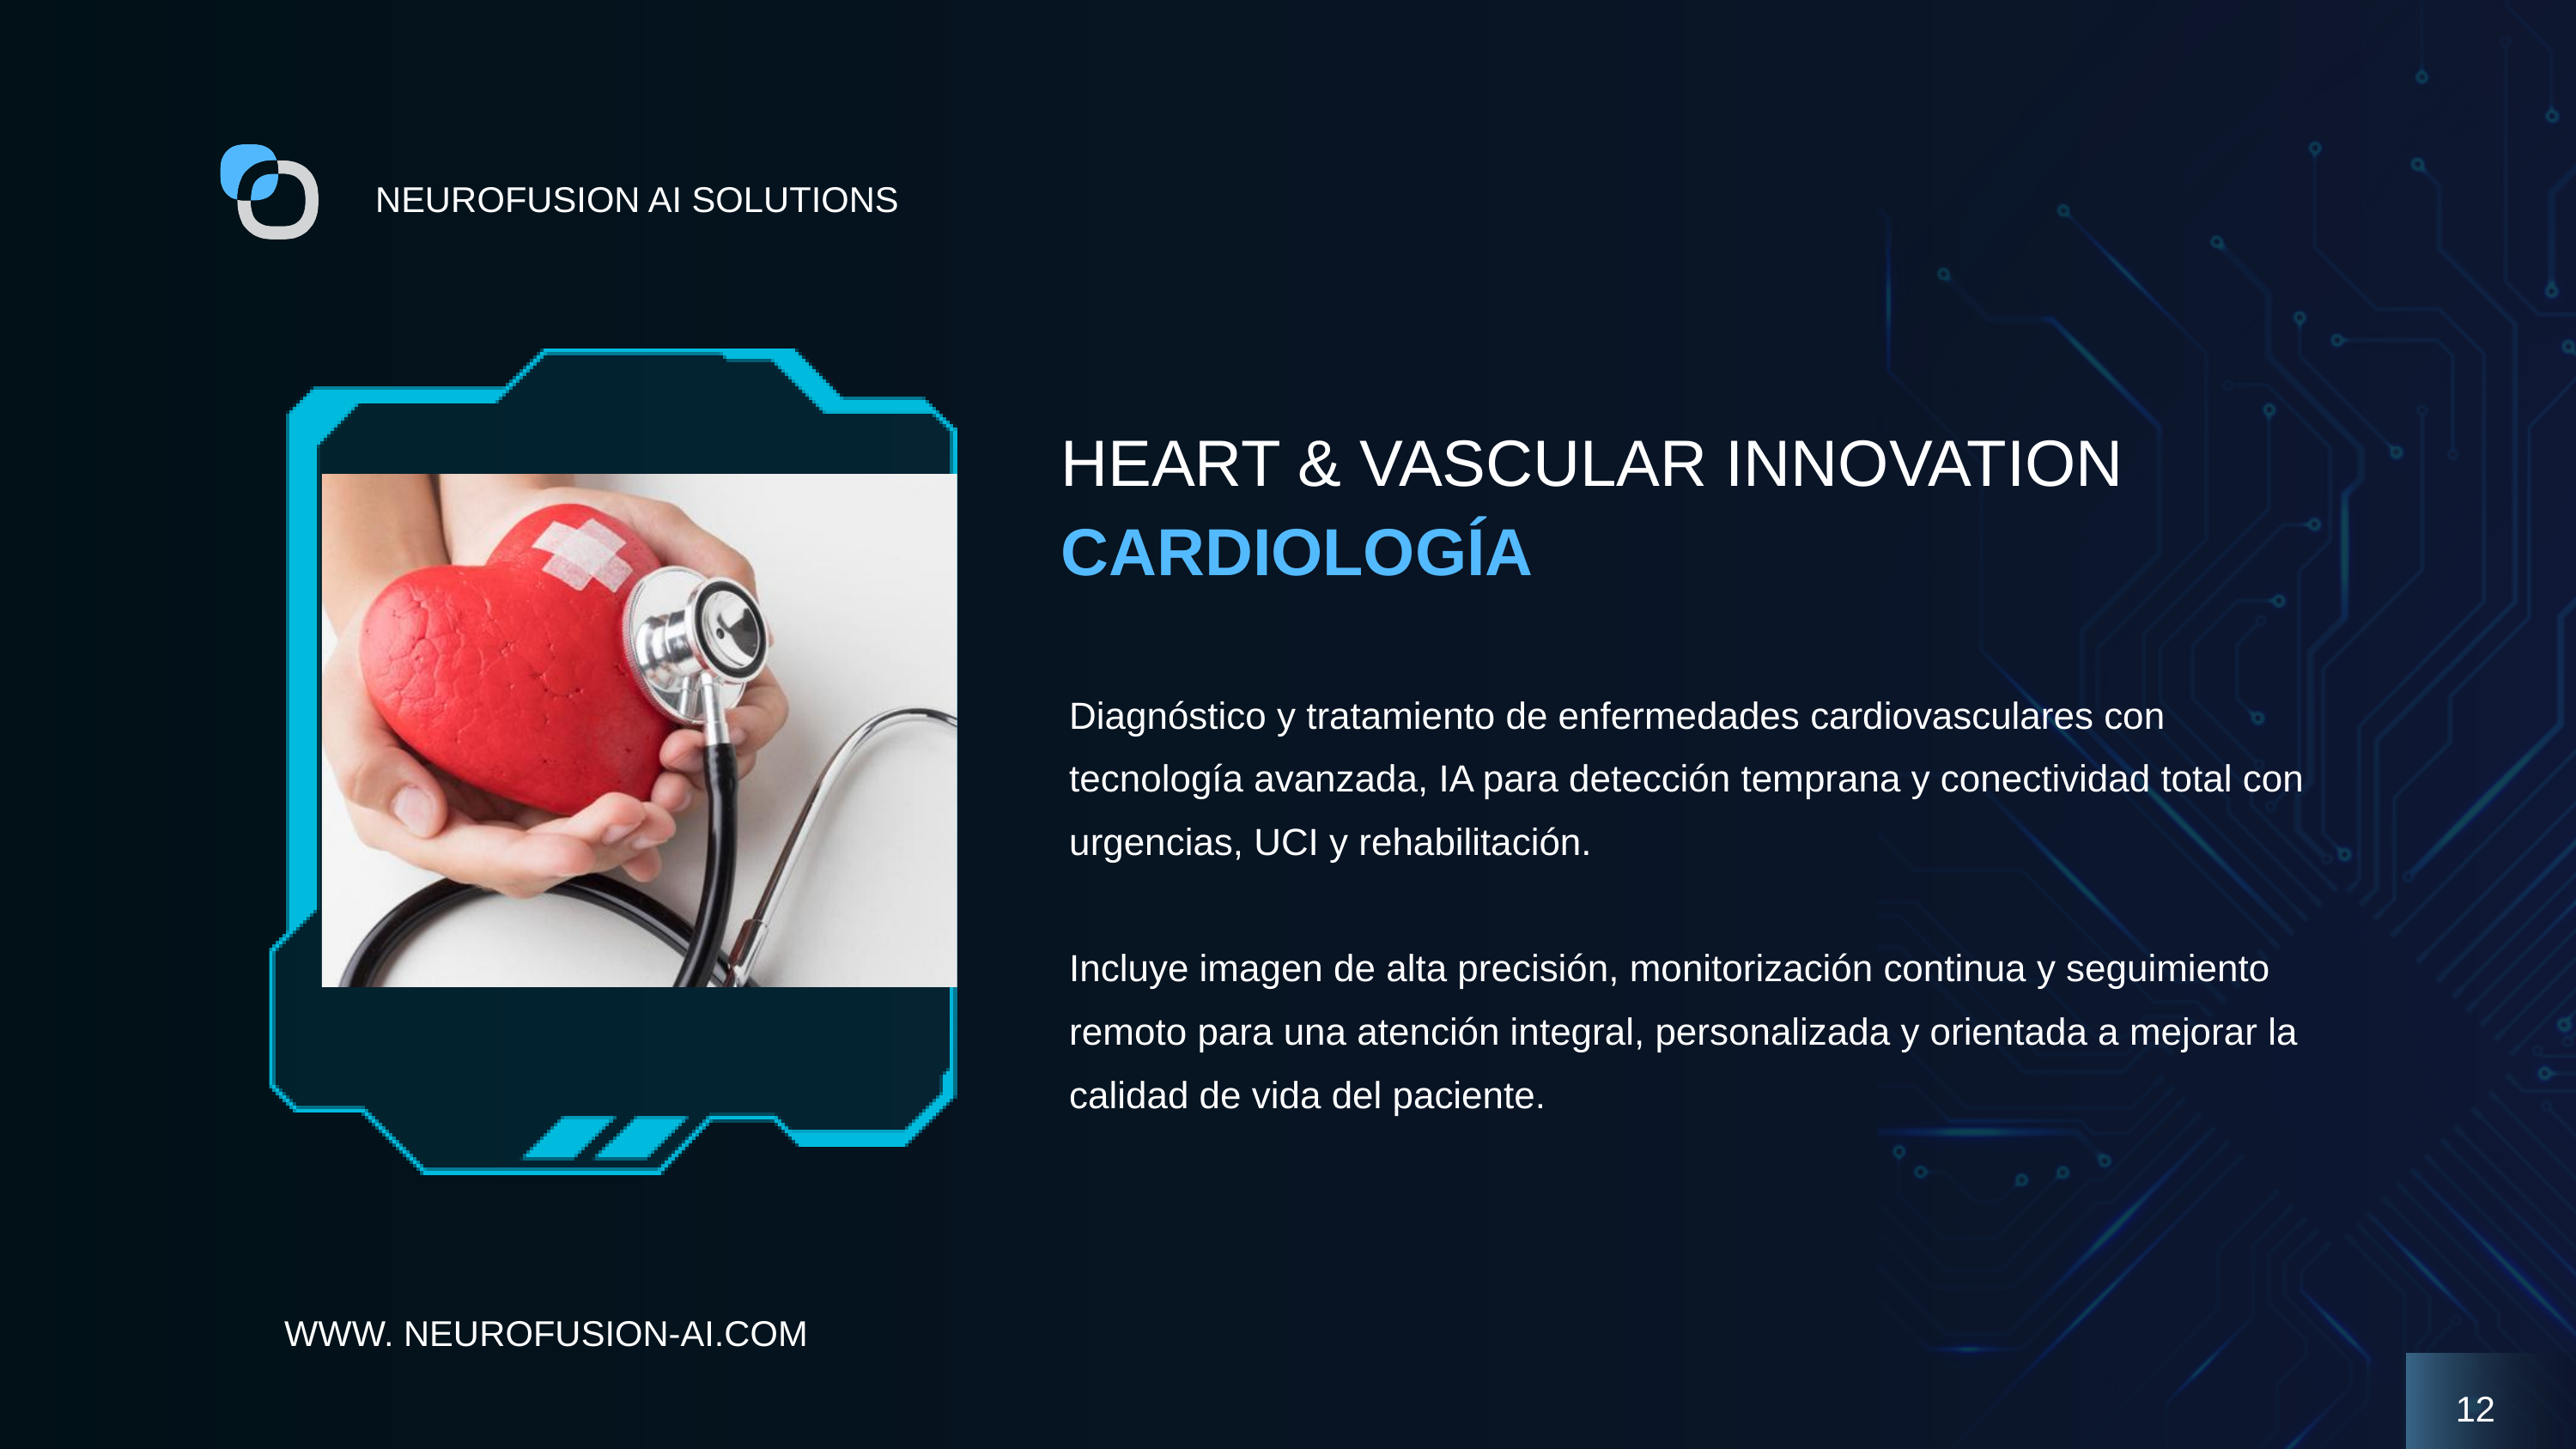

NEUROFUSION AI SOLUTIONS

HEART & VASCULAR INNOVATION

CARDIOLOGÍA
Diagnóstico y tratamiento de enfermedades cardiovasculares con tecnología avanzada, IA para detección temprana y conectividad total con urgencias, UCI y rehabilitación.

Incluye imagen de alta precisión, monitorización continua y seguimiento remoto para una atención integral, personalizada y orientada a mejorar la calidad de vida del paciente.

WWW. NEUROFUSION-AI.COM

12